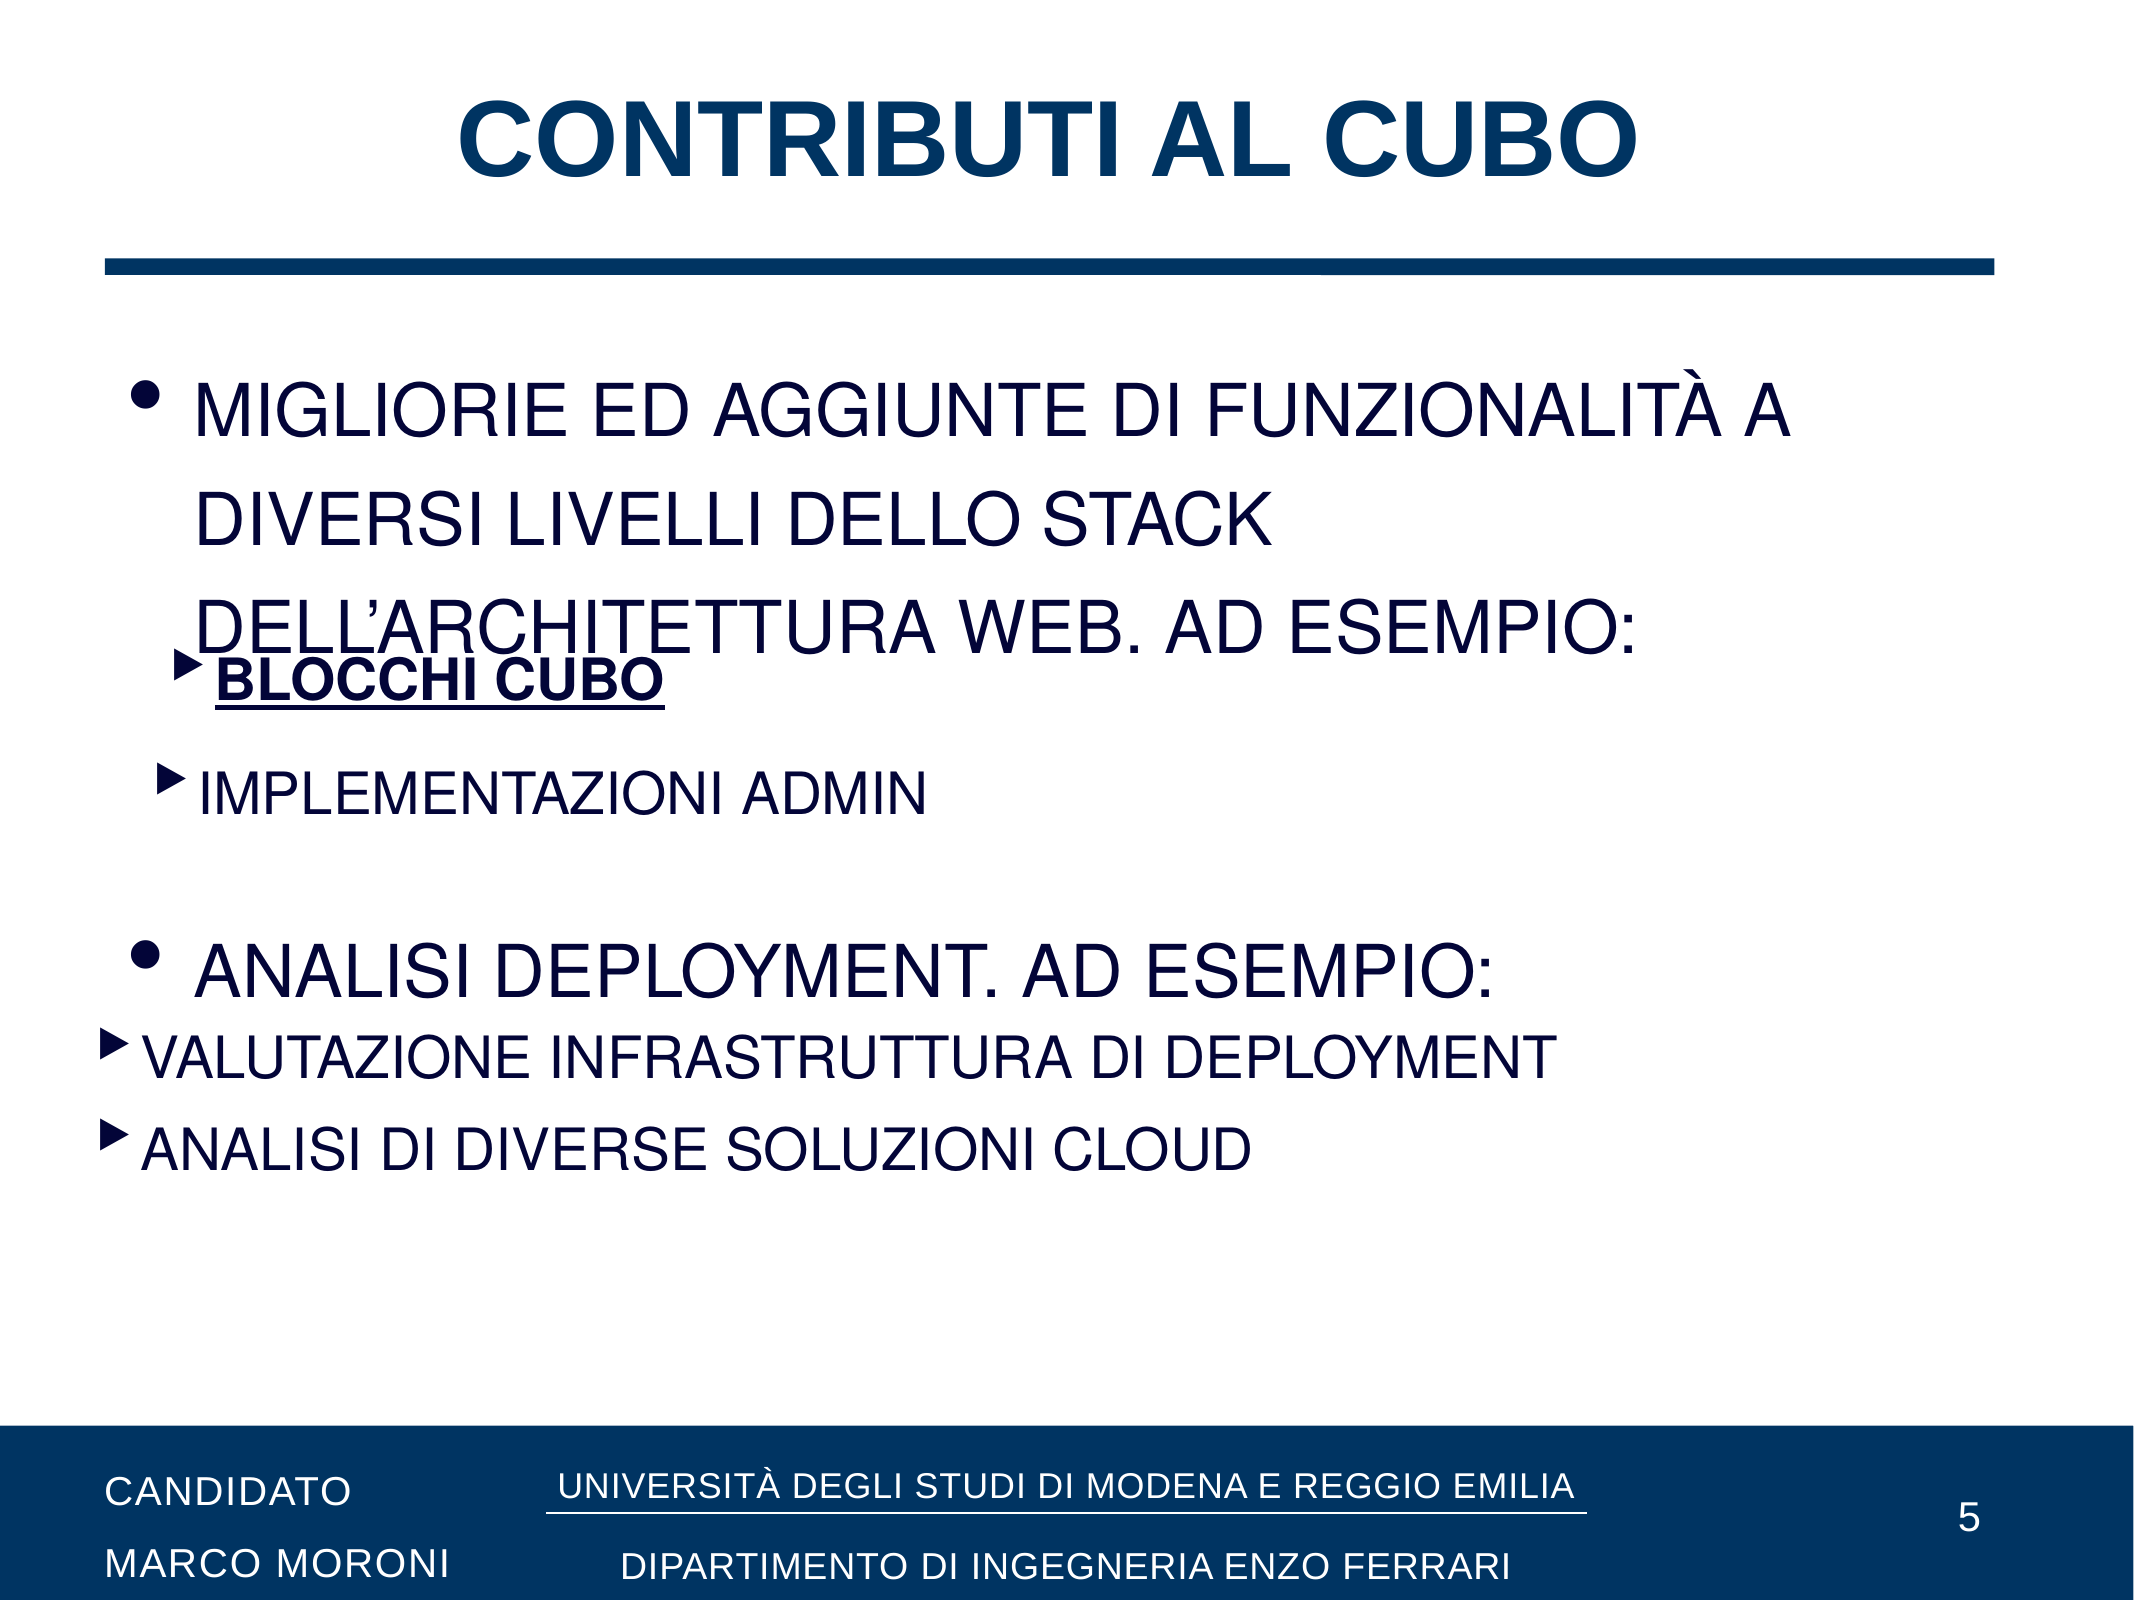

CONTRIBUTI AL CUBO

Migliorie ed aggiunte di funzionalità a diversi livelli dello stack dell’architettura Web. Ad esempio:
Blocchi cubo
Implementazioni admin
Analisi deployment. Ad esempio:
Valutazione infrastruttura di deployment
Analisi di diverse soluzioni cloud

Candidato
Marco Moroni
Candidato
Marco Moroni
Relatore
Ing. Luca Ferretti
Candidato
Marco moroni
Università degli Studi di Modena e Reggio Emilia
Università degli Studi di Modena e Reggio Emilia
5
Anno accademico 2020/2021
5
Dipartimento di Ingegneria Enzo Ferrari
Dipartimento di Ingegneria Enzo Ferrari